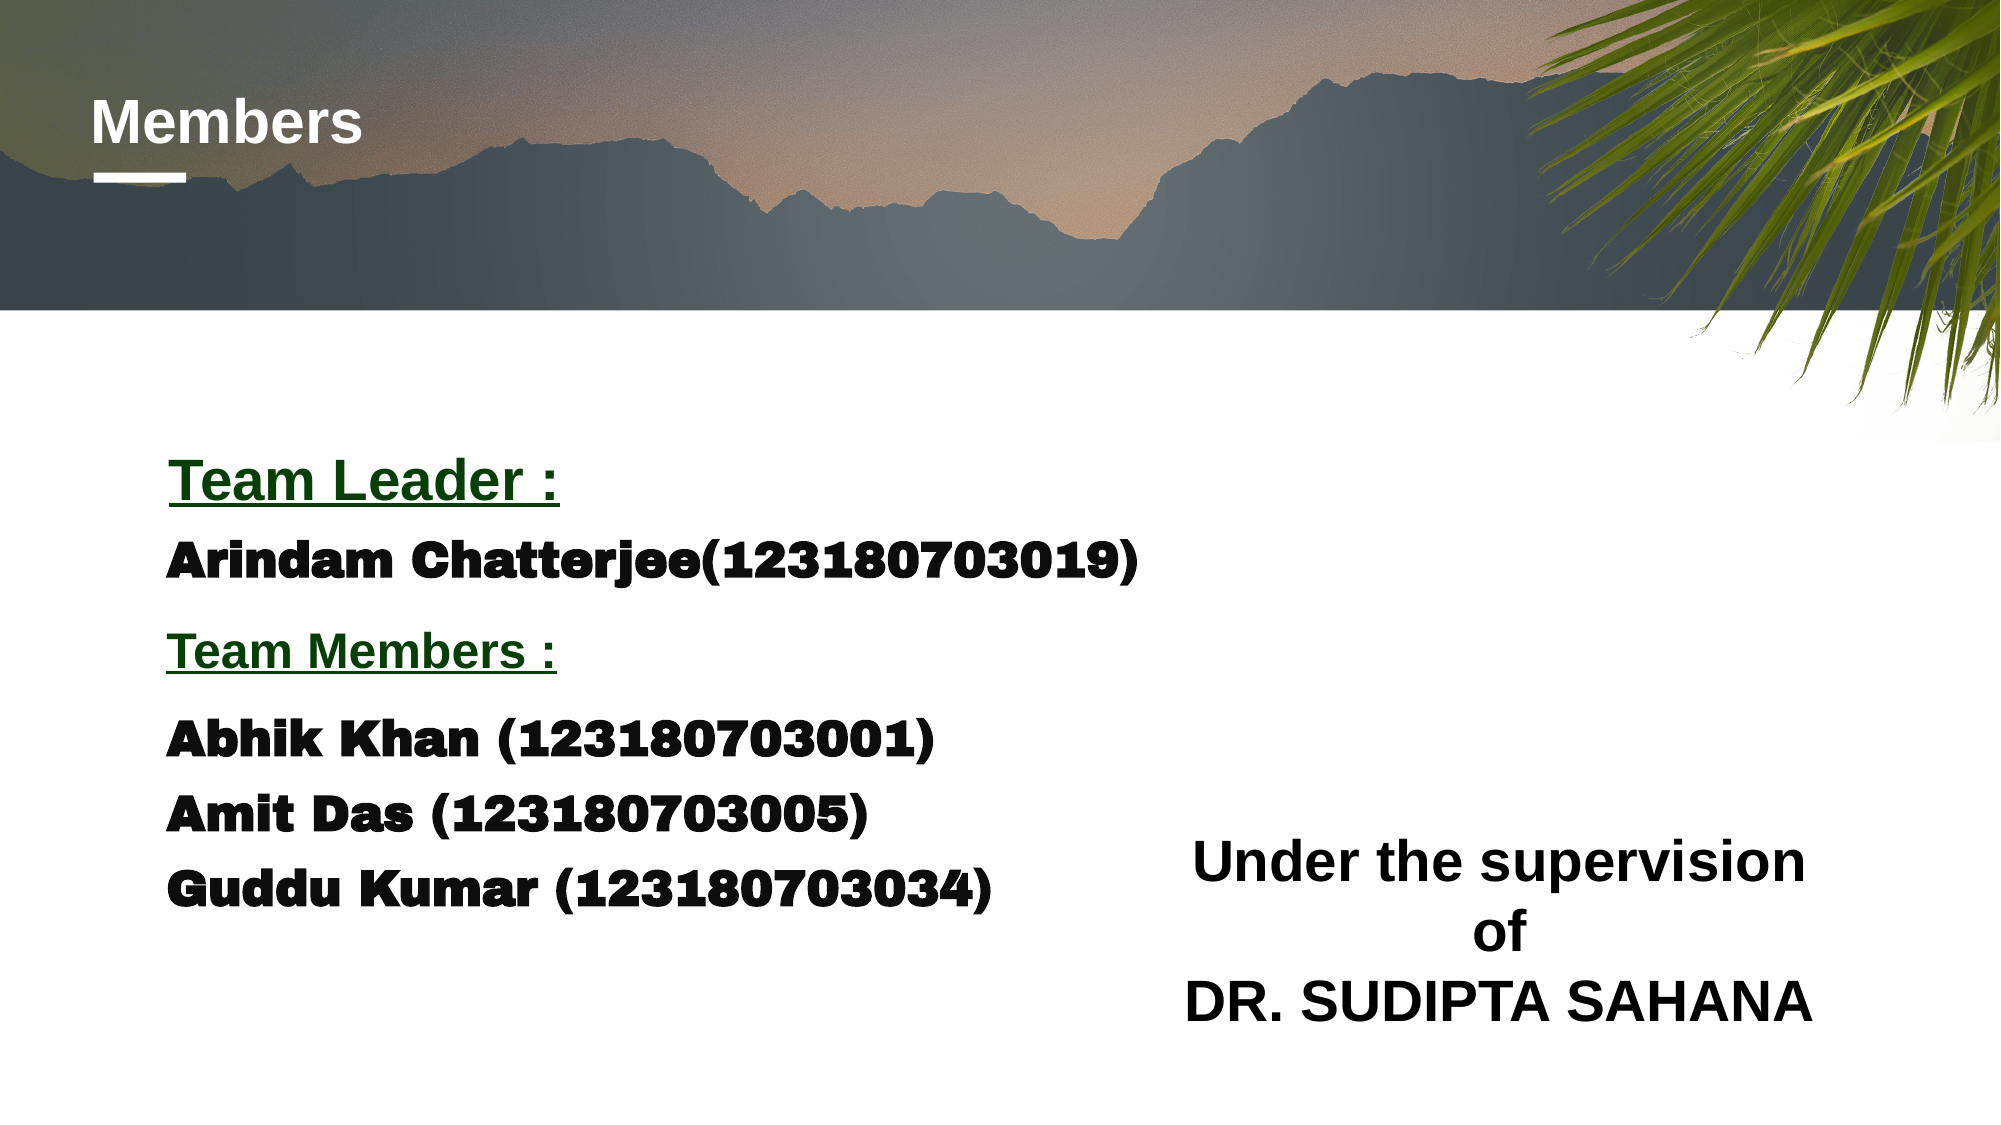

# Members
Team Leader :
Arindam Chatterjee(123180703019)
Team Members :
Abhik Khan (123180703001)
Amit Das (123180703005)
Guddu Kumar (123180703034)
Under the supervision
of
DR. SUDIPTA SAHANA